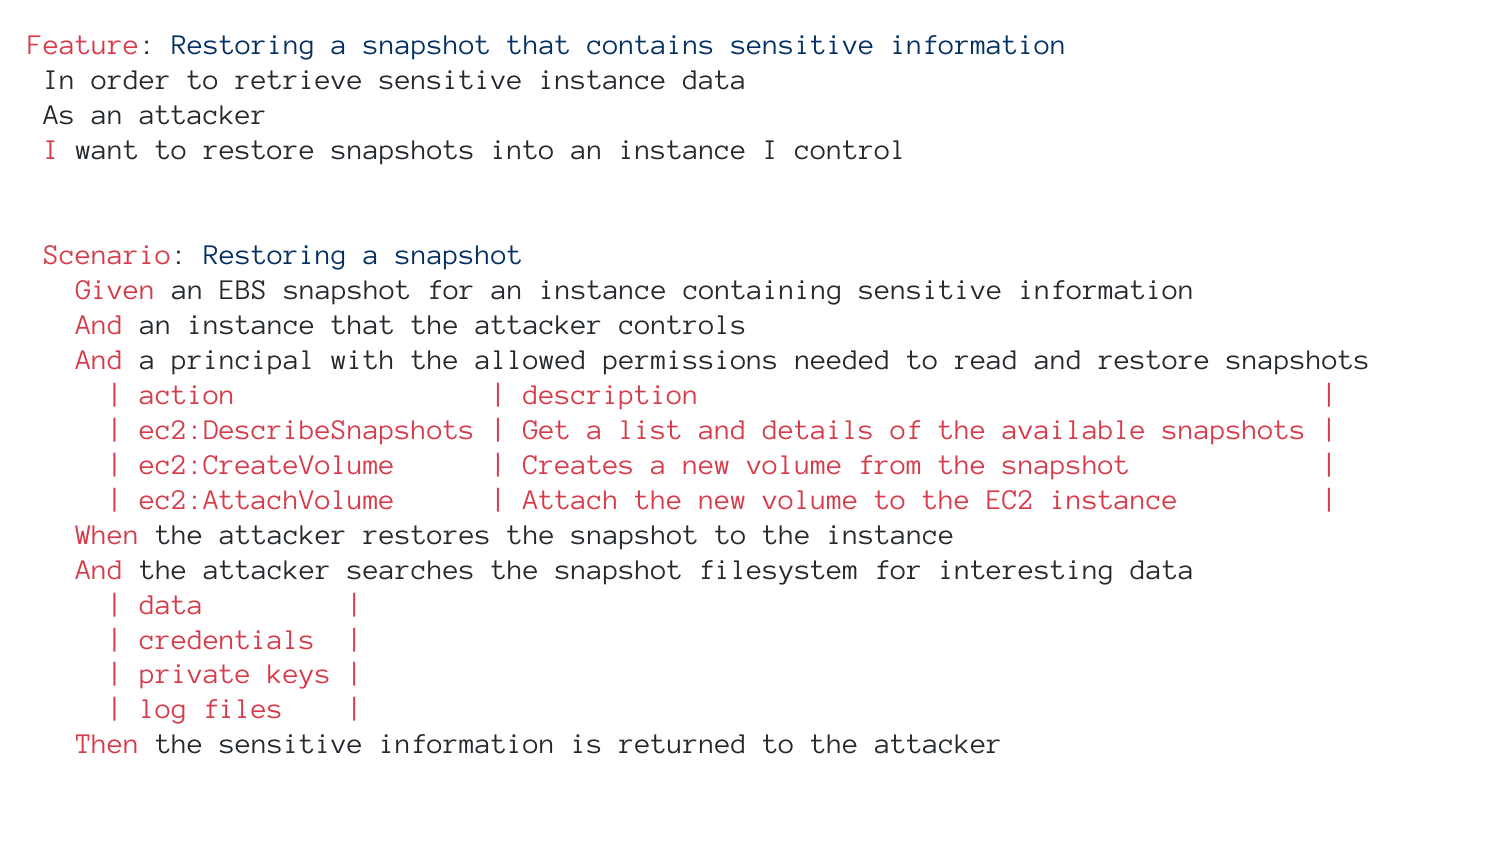

Feature: Restoring a snapshot that contains sensitive information
 In order to retrieve sensitive instance data
 As an attacker
 I want to restore snapshots into an instance I control

 Scenario: Restoring a snapshot
   Given an EBS snapshot for an instance containing sensitive information
   And an instance that the attacker controls
   And a principal with the allowed permissions needed to read and restore snapshots
     | action                | description                                       |
     | ec2:DescribeSnapshots | Get a list and details of the available snapshots |
     | ec2:CreateVolume      | Creates a new volume from the snapshot            |
     | ec2:AttachVolume      | Attach the new volume to the EC2 instance         |
   When the attacker restores the snapshot to the instance
   And the attacker searches the snapshot filesystem for interesting data
     | data         |
     | credentials  |
     | private keys |
     | log files    |
   Then the sensitive information is returned to the attacker